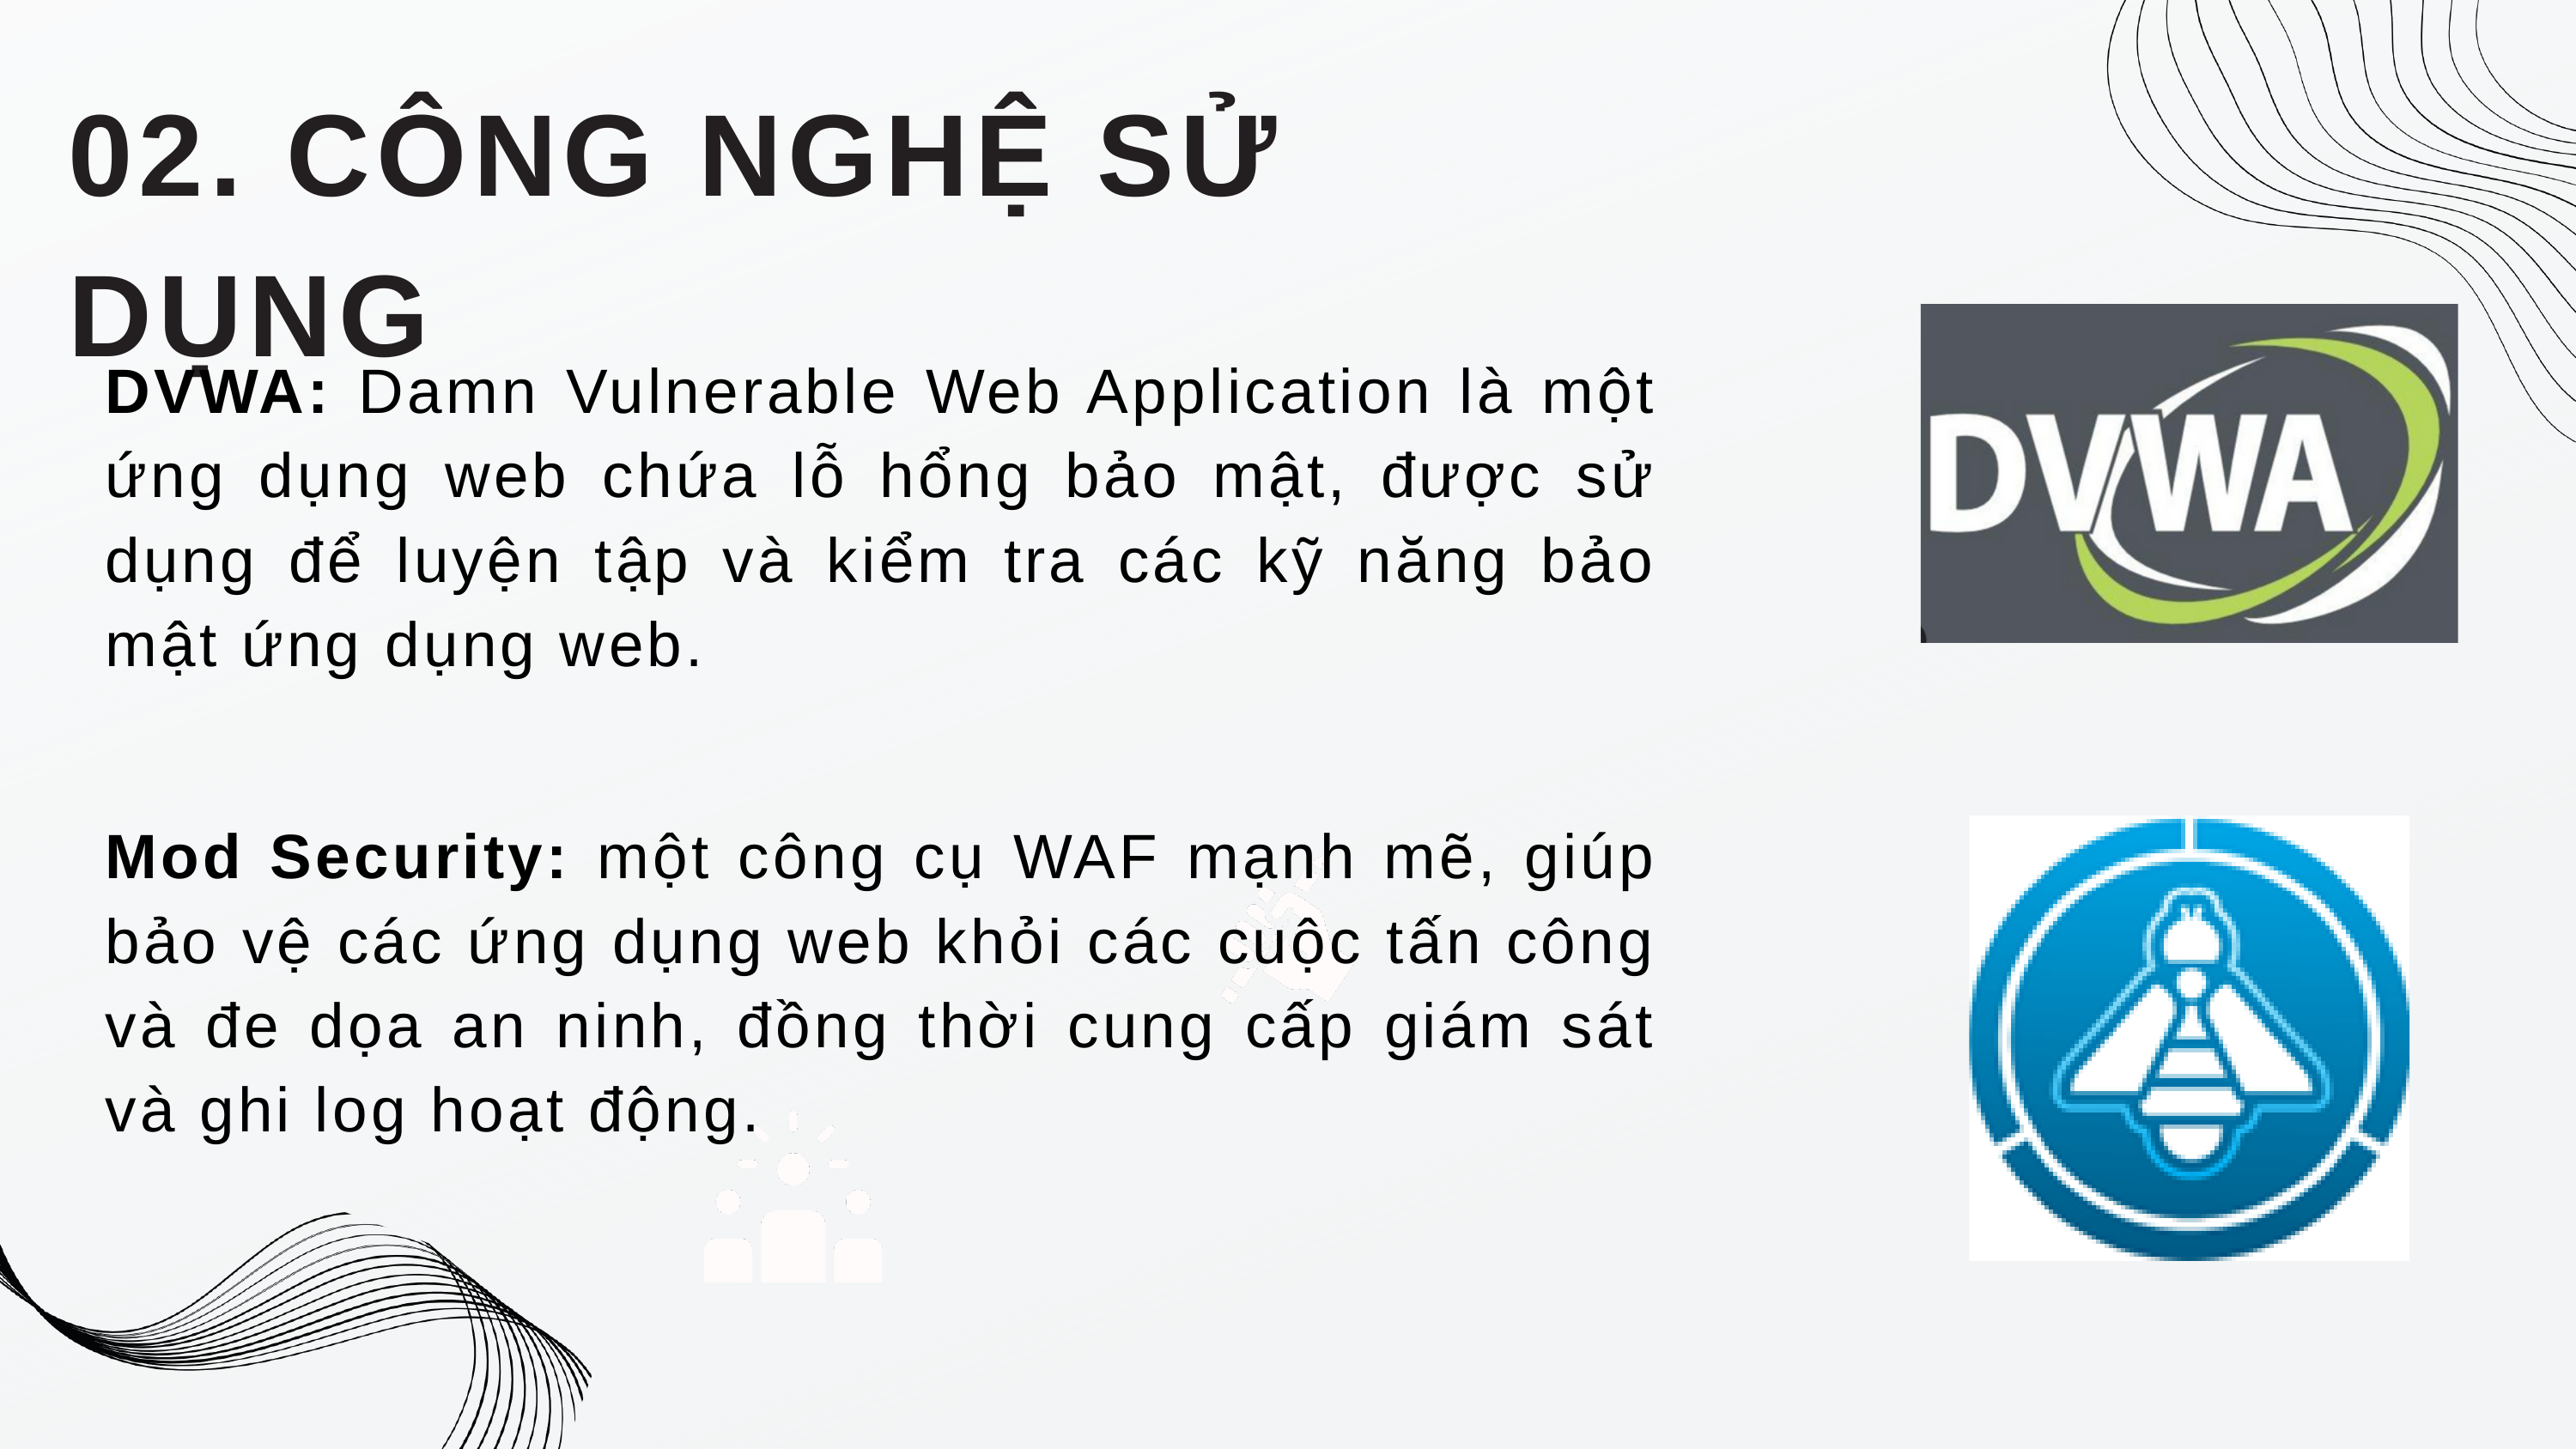

02. CÔNG NGHỆ SỬ DỤNG

DVWA: Damn Vulnerable Web Application là một ứng dụng web chứa lỗ hổng bảo mật, được sử dụng để luyện tập và kiểm tra các kỹ năng bảo mật ứng dụng web.
Mod Security: một công cụ WAF mạnh mẽ, giúp bảo vệ các ứng dụng web khỏi các cuộc tấn công và đe dọa an ninh, đồng thời cung cấp giám sát và ghi log hoạt động.